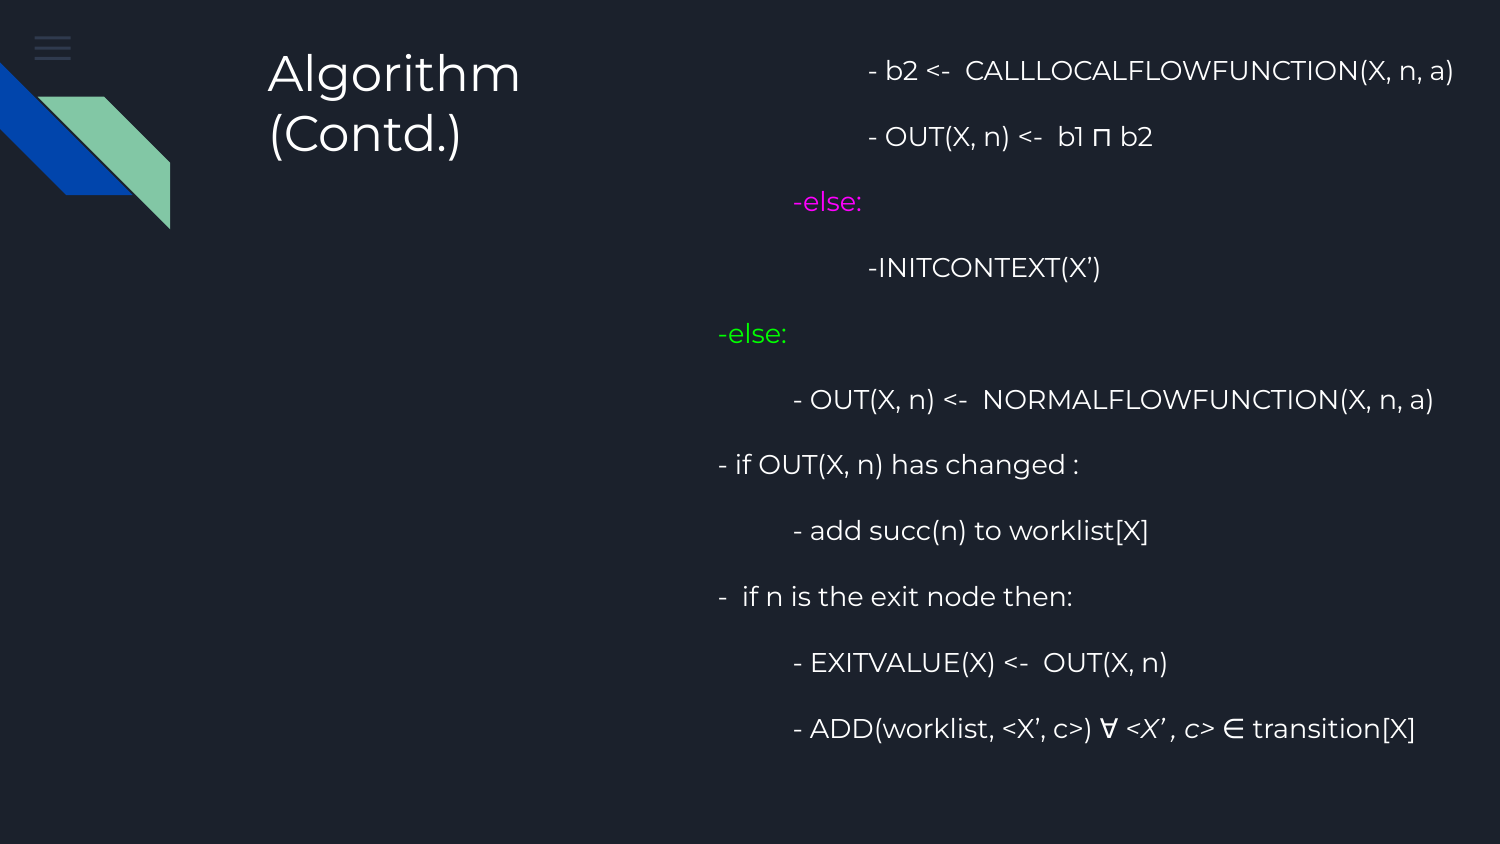

# Algorithm (Contd.)
- b2 <-  CALLLOCALFLOWFUNCTION(X, n, a)
- OUT(X, n) <-  b1 ⊓ b2
-else:
-INITCONTEXT(X’)
-else:
- OUT(X, n) <-  NORMALFLOWFUNCTION(X, n, a)
- if OUT(X, n) has changed :
- add succ(n) to worklist[X]
-  if n is the exit node then:
- EXITVALUE(X) <-  OUT(X, n)
- ADD(worklist, <X’, c>) ∀ <X’ , c> ∈ transition[X]